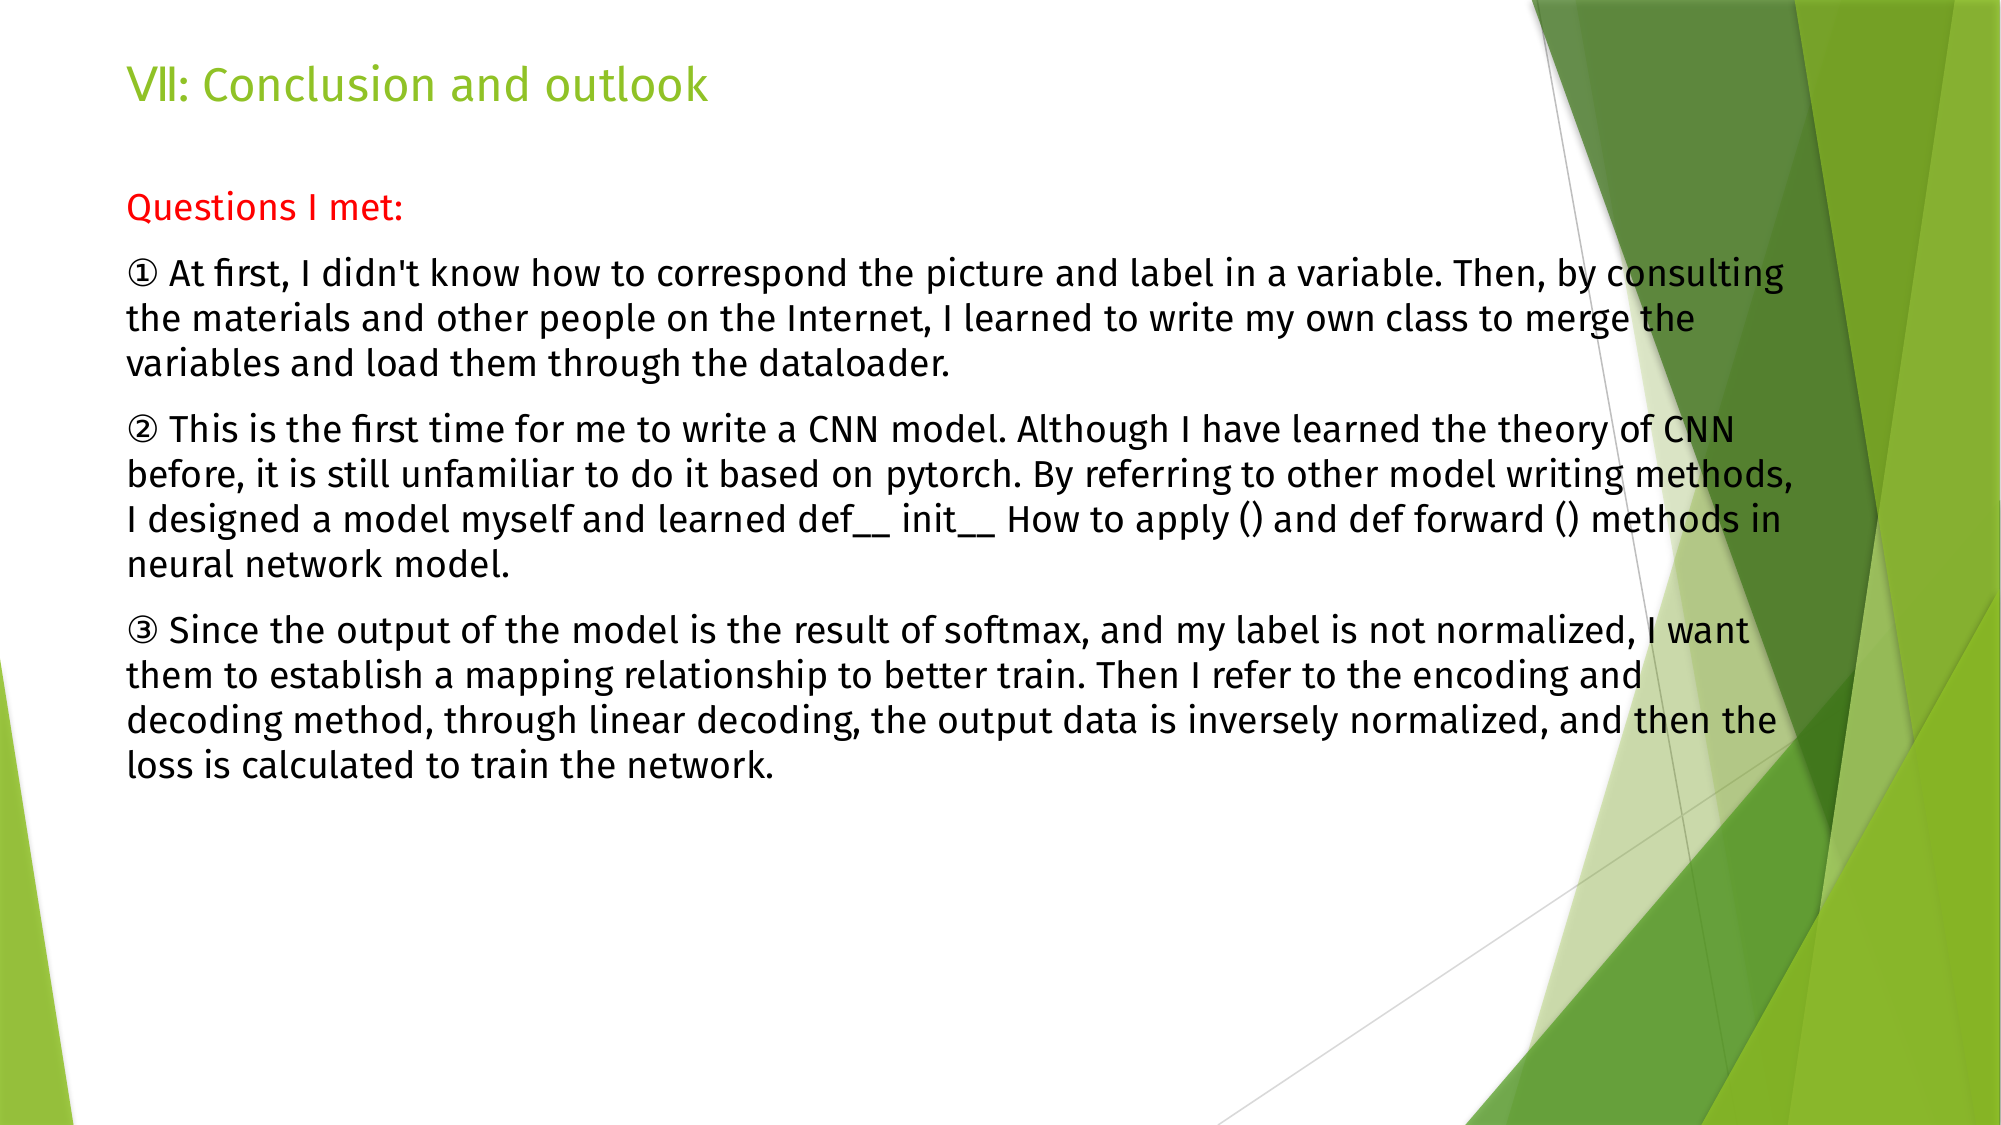

# Ⅶ: Conclusion and outlook
Questions I met:
① At first, I didn't know how to correspond the picture and label in a variable. Then, by consulting the materials and other people on the Internet, I learned to write my own class to merge the variables and load them through the dataloader.
② This is the first time for me to write a CNN model. Although I have learned the theory of CNN before, it is still unfamiliar to do it based on pytorch. By referring to other model writing methods, I designed a model myself and learned def__ init__ How to apply () and def forward () methods in neural network model.
③ Since the output of the model is the result of softmax, and my label is not normalized, I want them to establish a mapping relationship to better train. Then I refer to the encoding and decoding method, through linear decoding, the output data is inversely normalized, and then the loss is calculated to train the network.